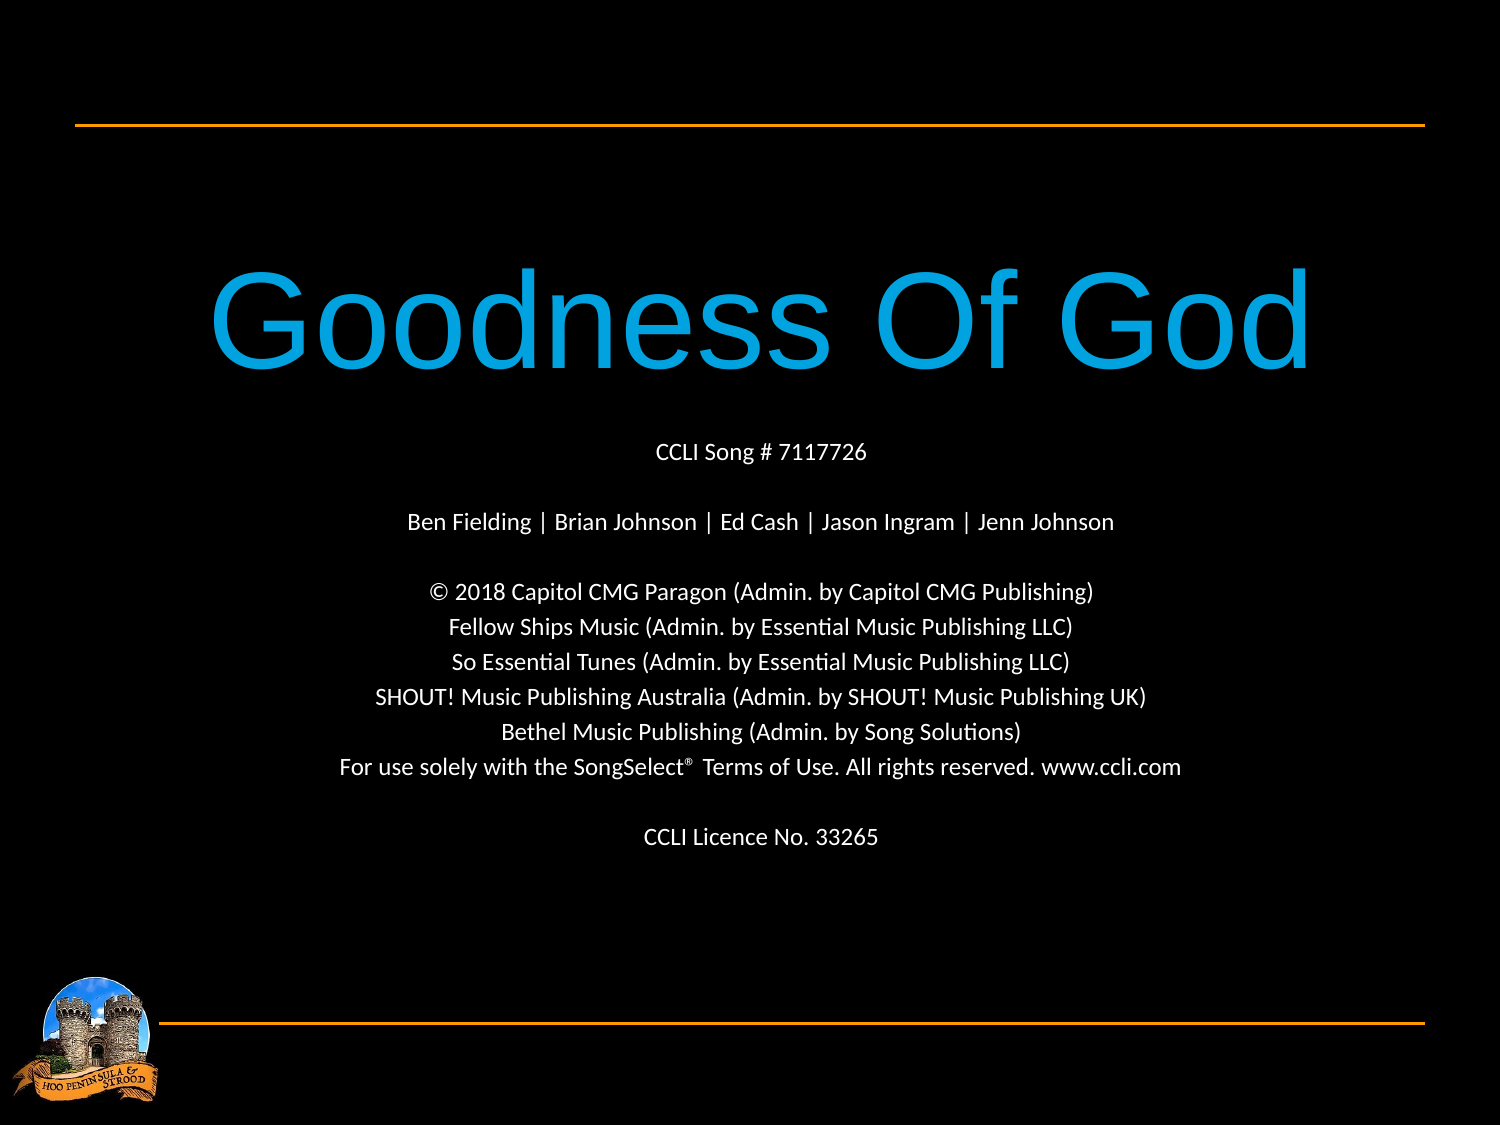

Goodness Of God

CCLI Song # 7117726

Ben Fielding | Brian Johnson | Ed Cash | Jason Ingram | Jenn Johnson

© 2018 Capitol CMG Paragon (Admin. by Capitol CMG Publishing)
Fellow Ships Music (Admin. by Essential Music Publishing LLC)
So Essential Tunes (Admin. by Essential Music Publishing LLC)
SHOUT! Music Publishing Australia (Admin. by SHOUT! Music Publishing UK)
Bethel Music Publishing (Admin. by Song Solutions)
For use solely with the SongSelect® Terms of Use. All rights reserved. www.ccli.com

CCLI Licence No. 33265